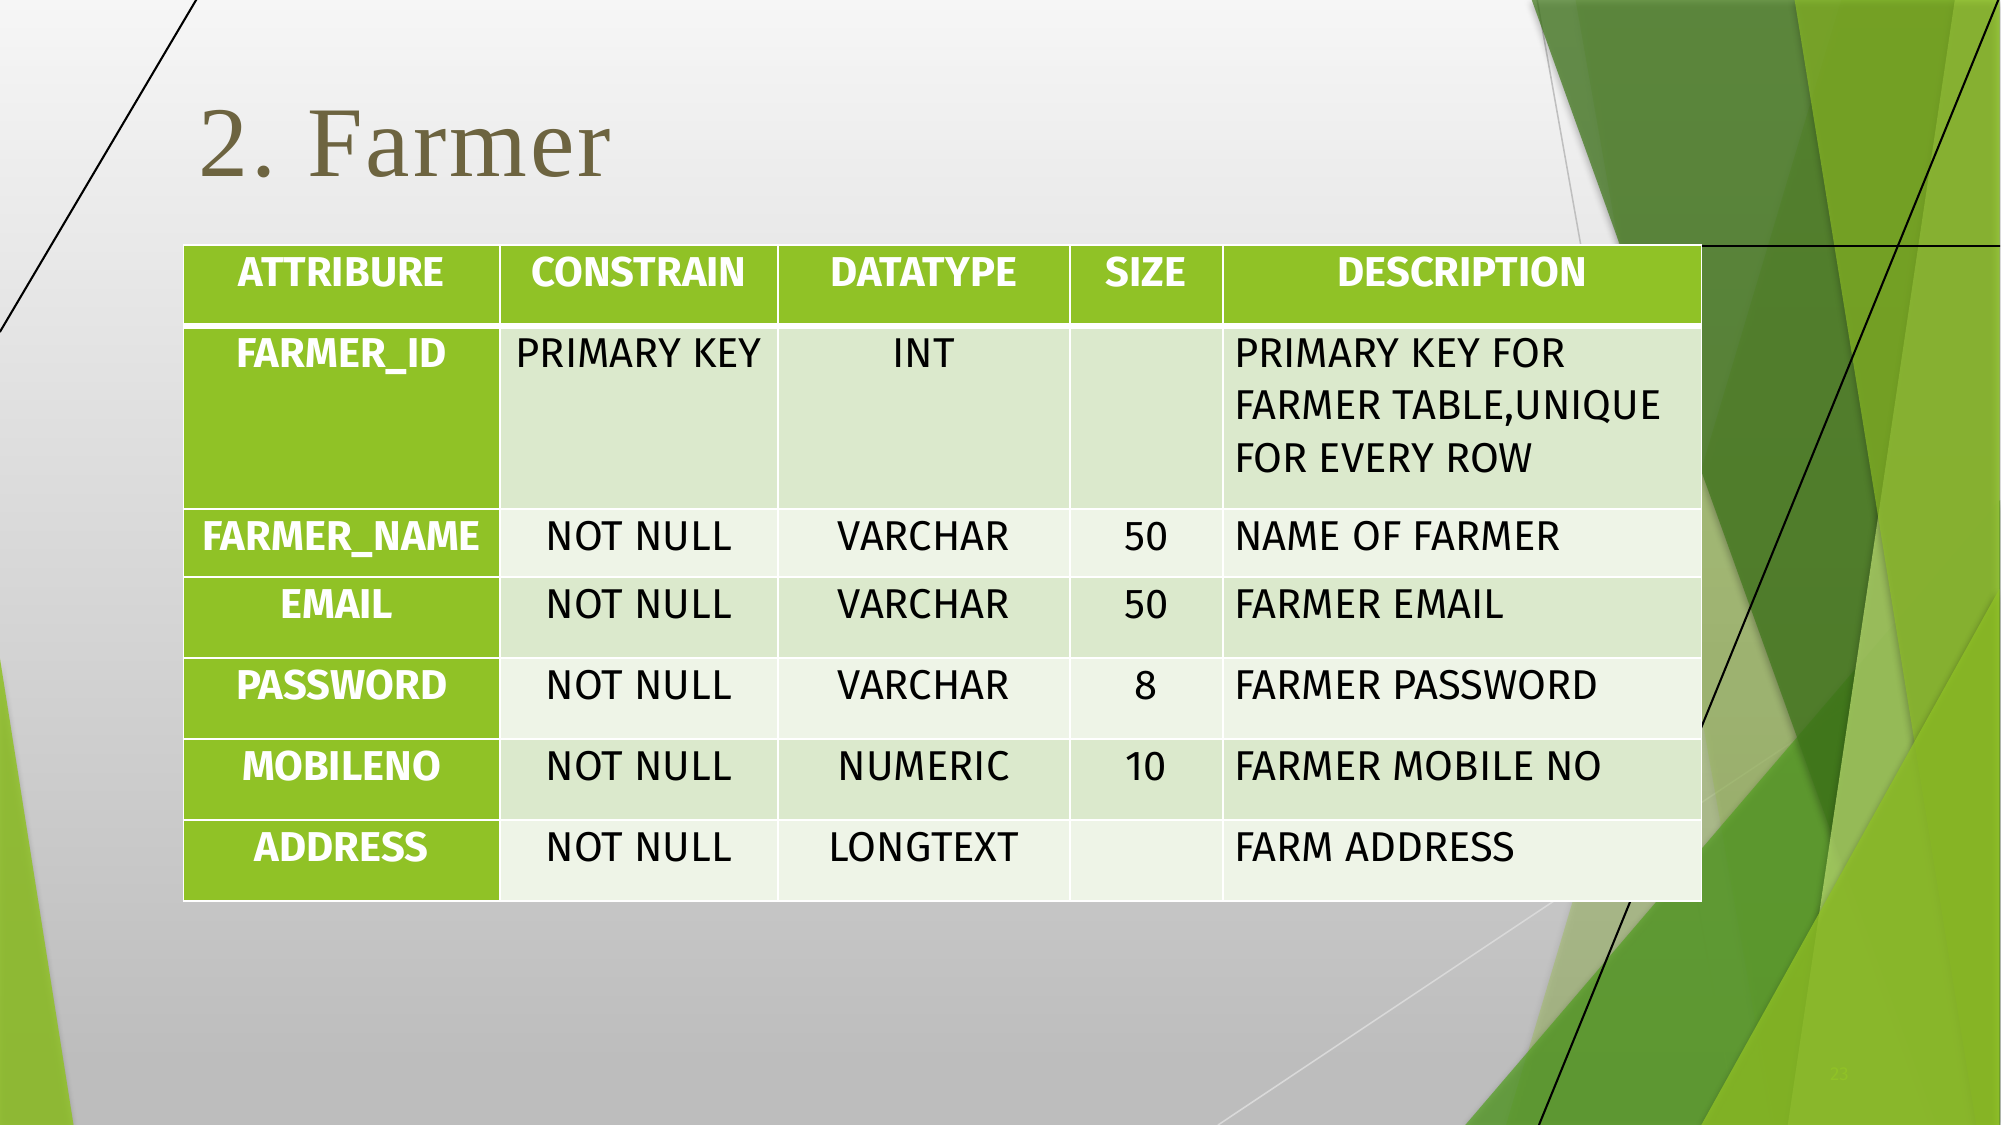

# 2. Farmer
| ATTRIBURE | CONSTRAIN | DATATYPE | SIZE | DESCRIPTION |
| --- | --- | --- | --- | --- |
| FARMER\_ID | PRIMARY KEY | INT |  | PRIMARY KEY FOR FARMER TABLE,UNIQUE FOR EVERY ROW |
| FARMER\_NAME | NOT NULL | VARCHAR | 50 | NAME OF FARMER |
| EMAIL | NOT NULL | VARCHAR | 50 | FARMER EMAIL |
| PASSWORD | NOT NULL | VARCHAR | 8 | FARMER PASSWORD |
| MOBILENO | NOT NULL | NUMERIC | 10 | FARMER MOBILE NO |
| ADDRESS | NOT NULL | LONGTEXT |  | FARM ADDRESS |
23